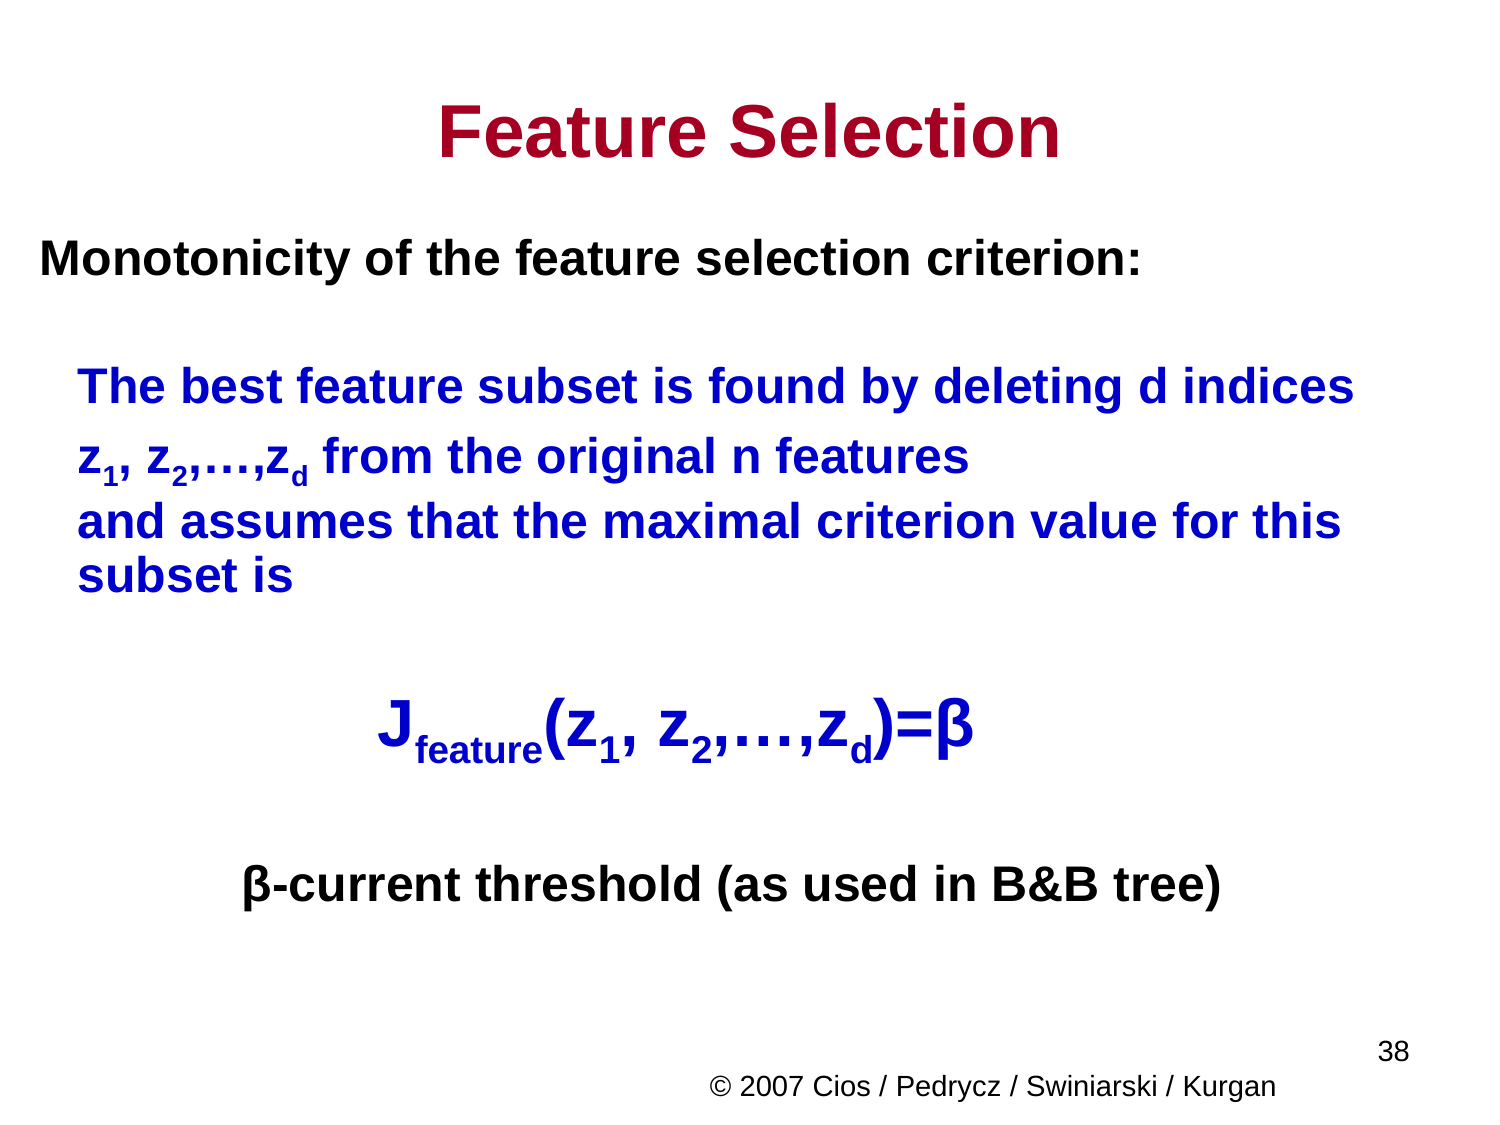

# Feature Selection
Monotonicity of the feature selection criterion:

	The best feature subset is found by deleting d indices
	z1, z2,…,zd from the original n features
	and assumes that the maximal criterion value for this subset is

			Jfeature(z1, z2,…,zd)=β

		 β-current threshold (as used in B&B tree)

© 2007 Cios / Pedrycz / Swiniarski / Kurgan
	38